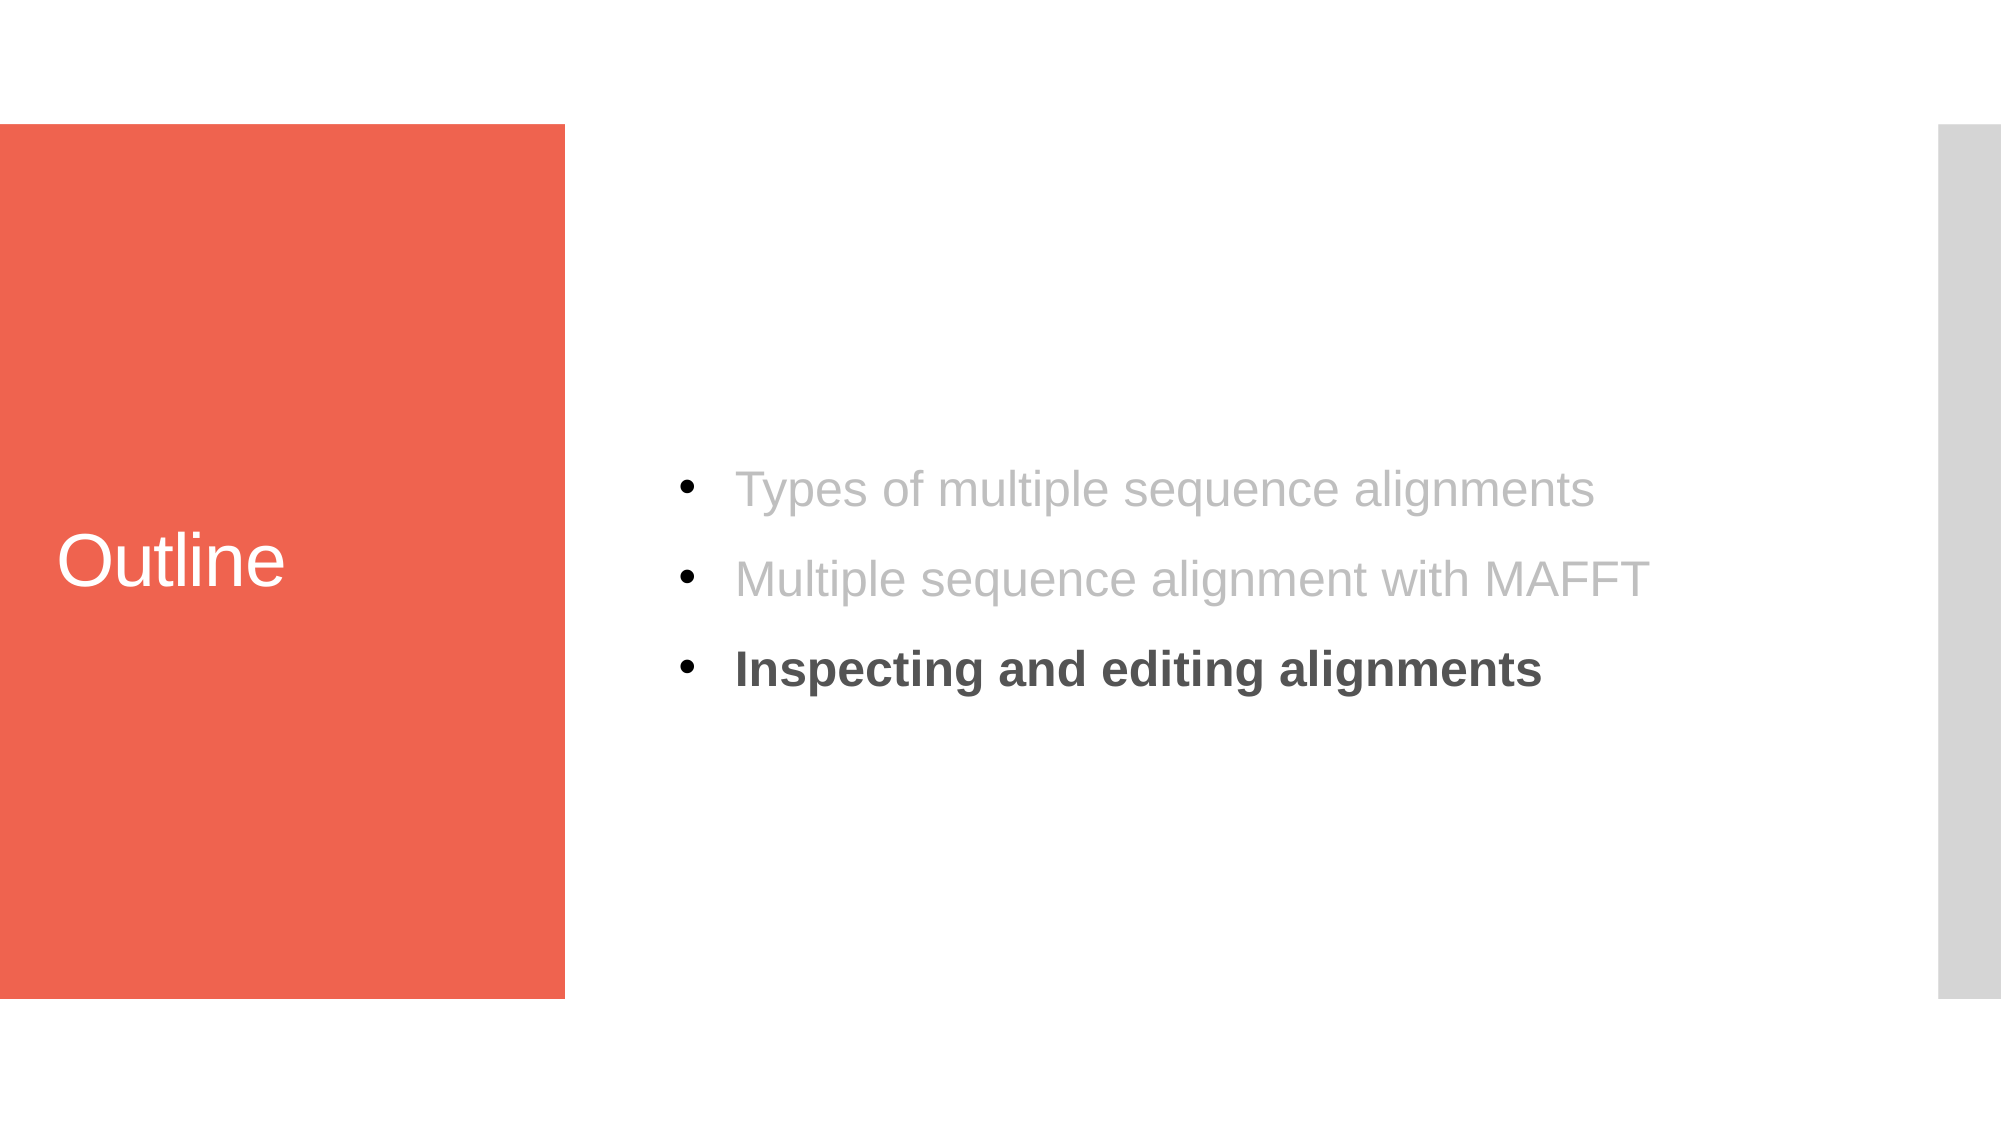

# Outline
Types of multiple sequence alignments
Multiple sequence alignment with MAFFT
Inspecting and editing alignments